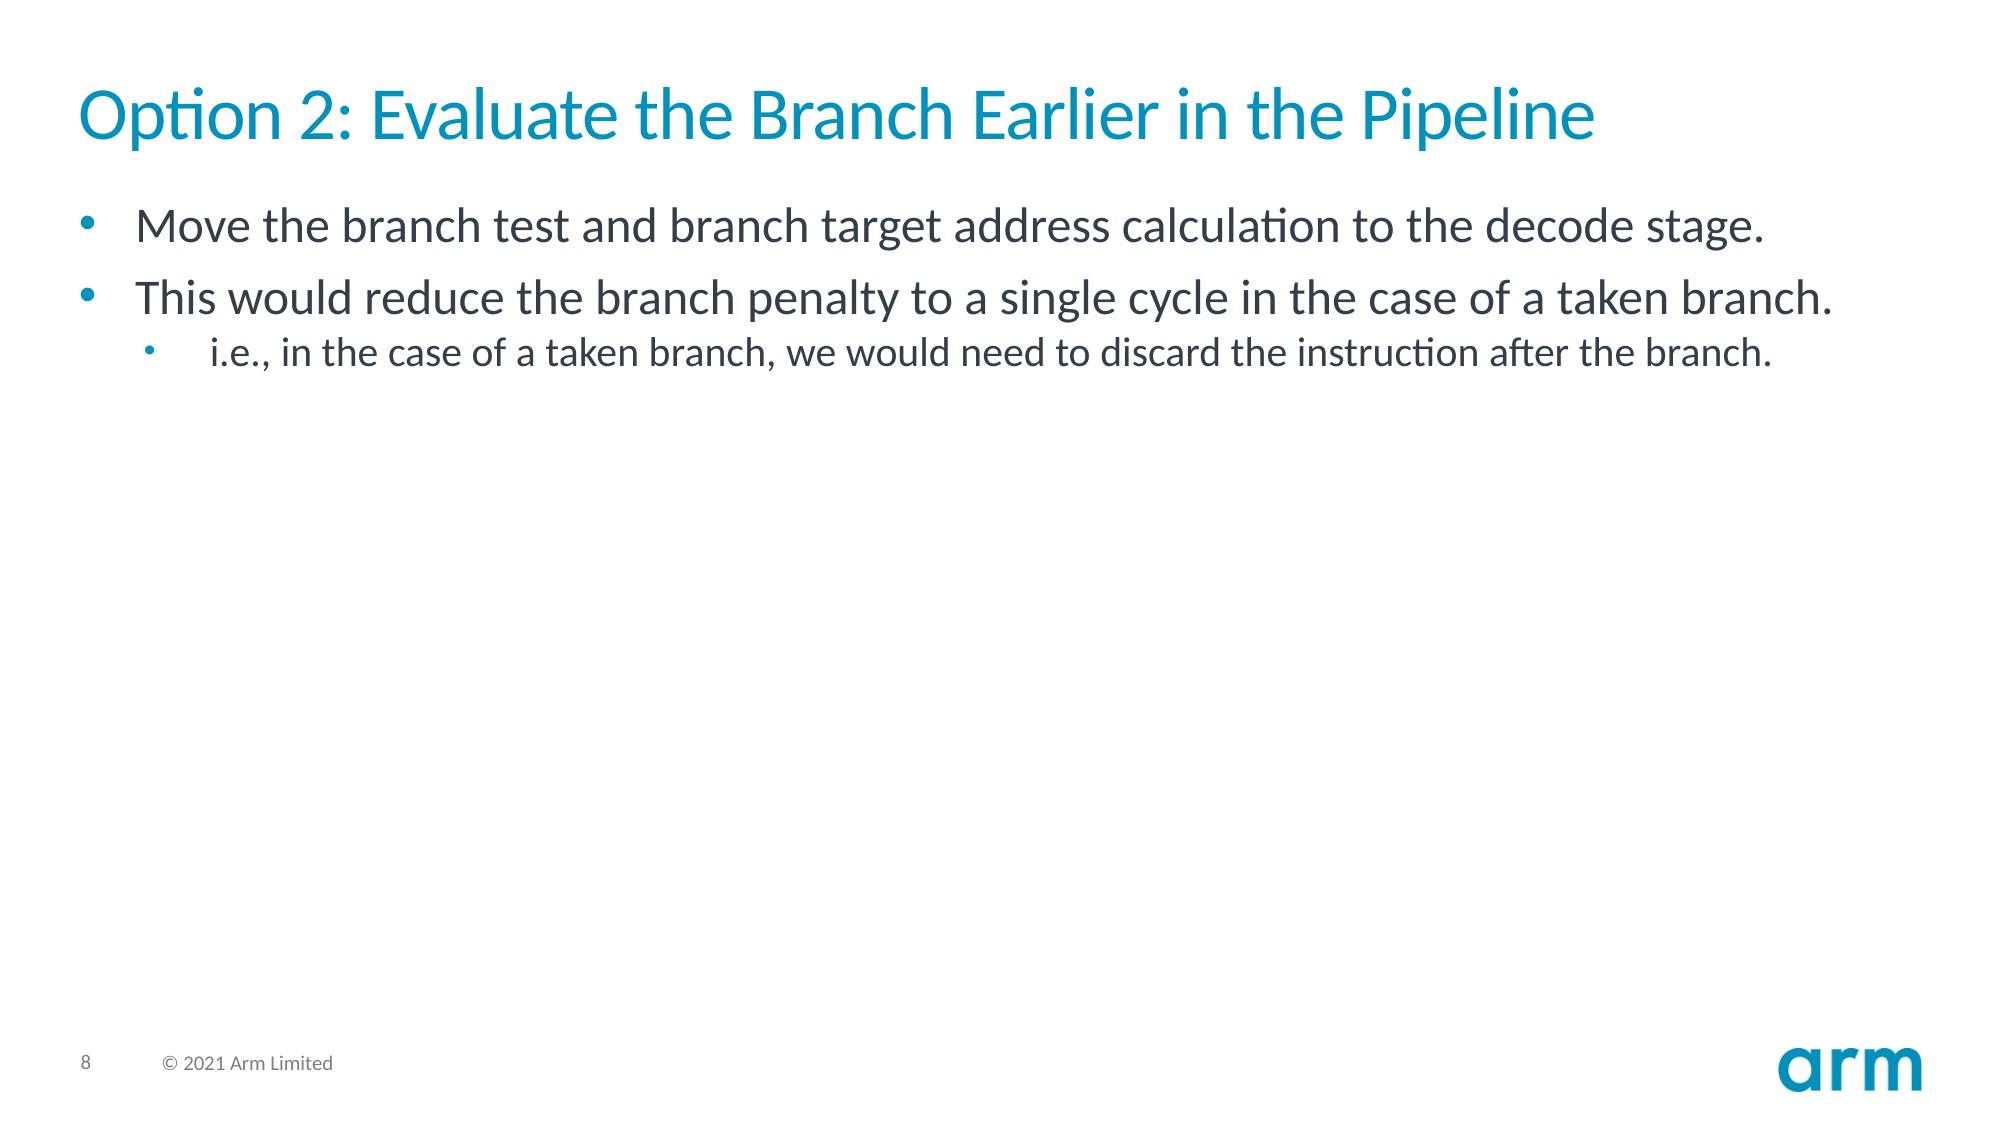

# Option 2: Evaluate the Branch Earlier in the Pipeline
Move the branch test and branch target address calculation to the decode stage.
This would reduce the branch penalty to a single cycle in the case of a taken branch.
 i.e., in the case of a taken branch, we would need to discard the instruction after the branch.